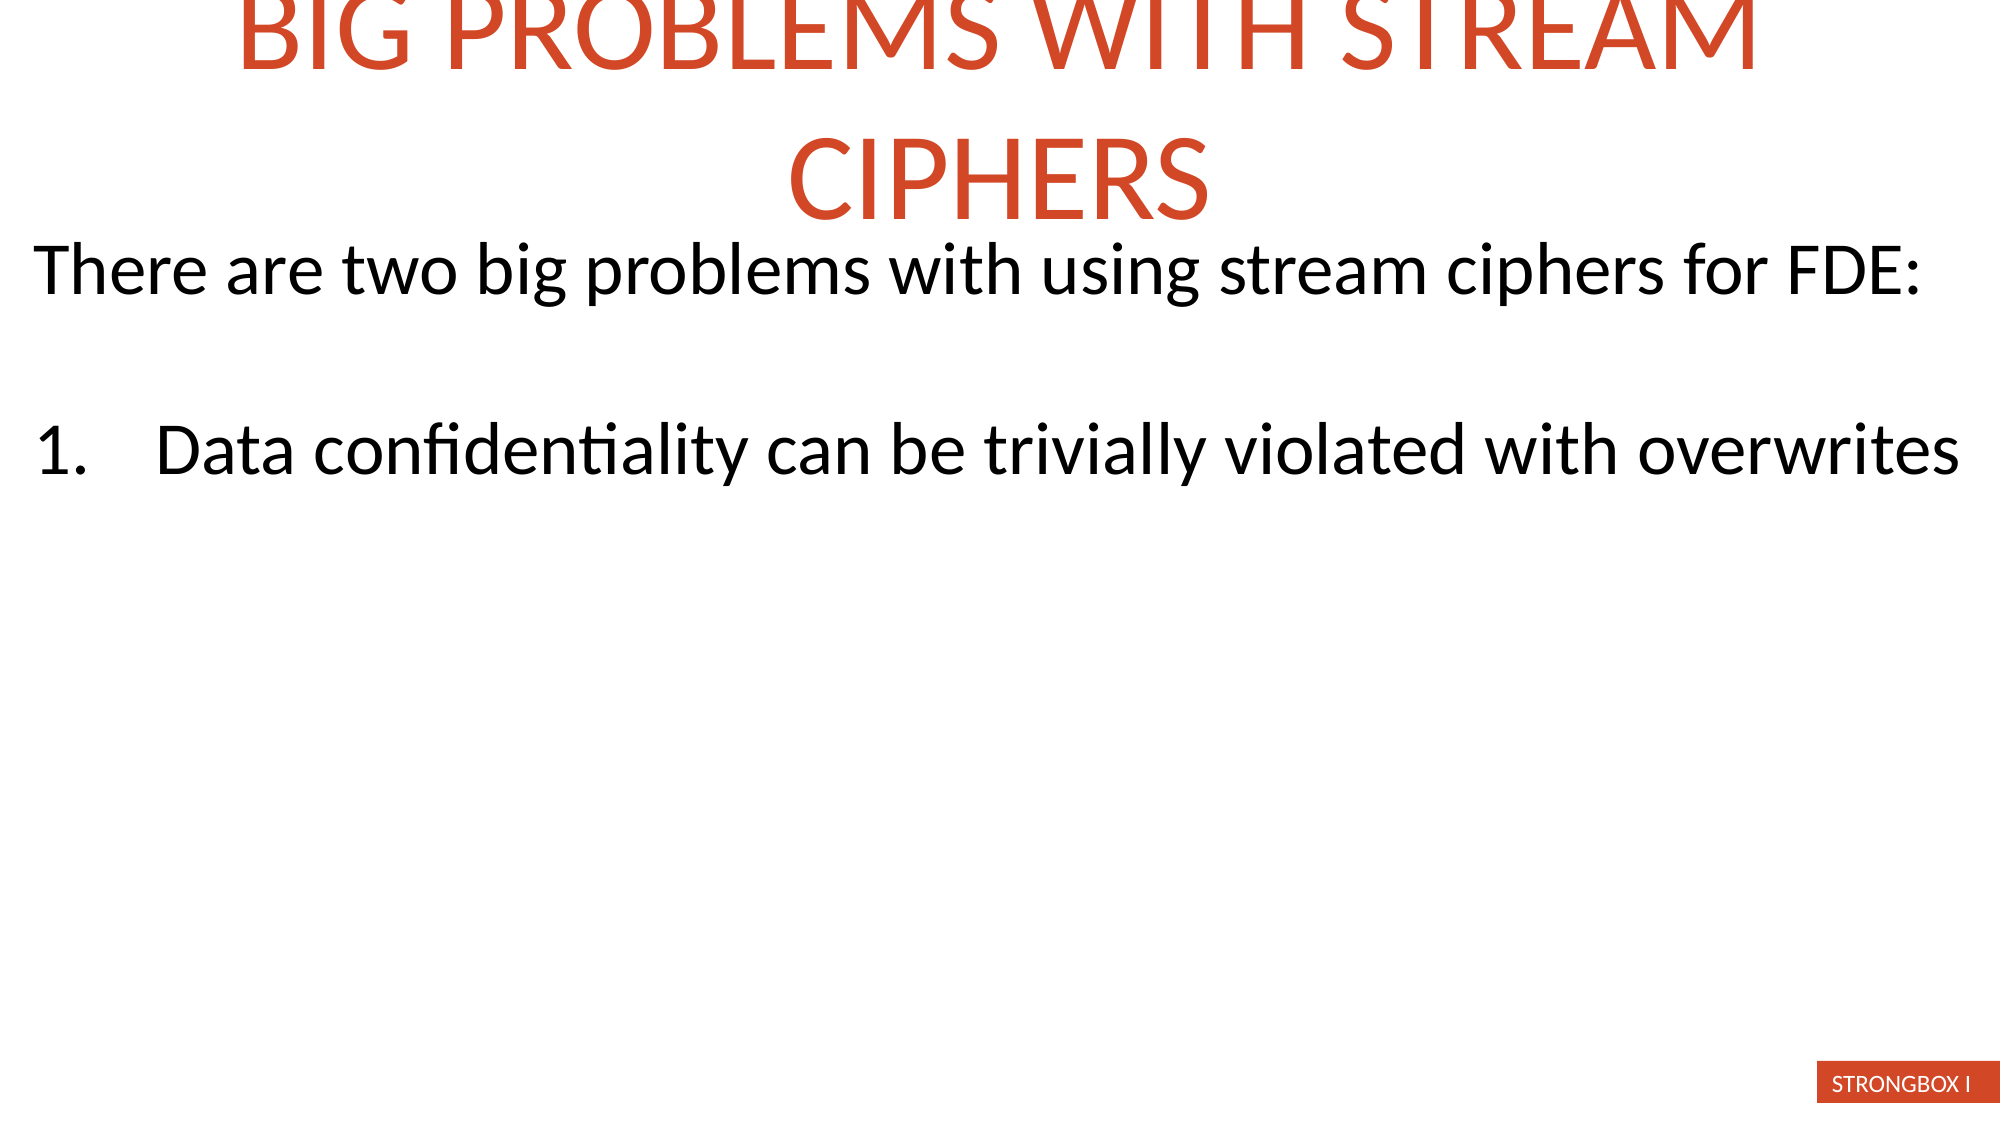

Big Problems with Stream Ciphers
There are two big problems with using stream ciphers for FDE:

Data confidentiality can be trivially violated with overwrites
STRONGBOX I
28